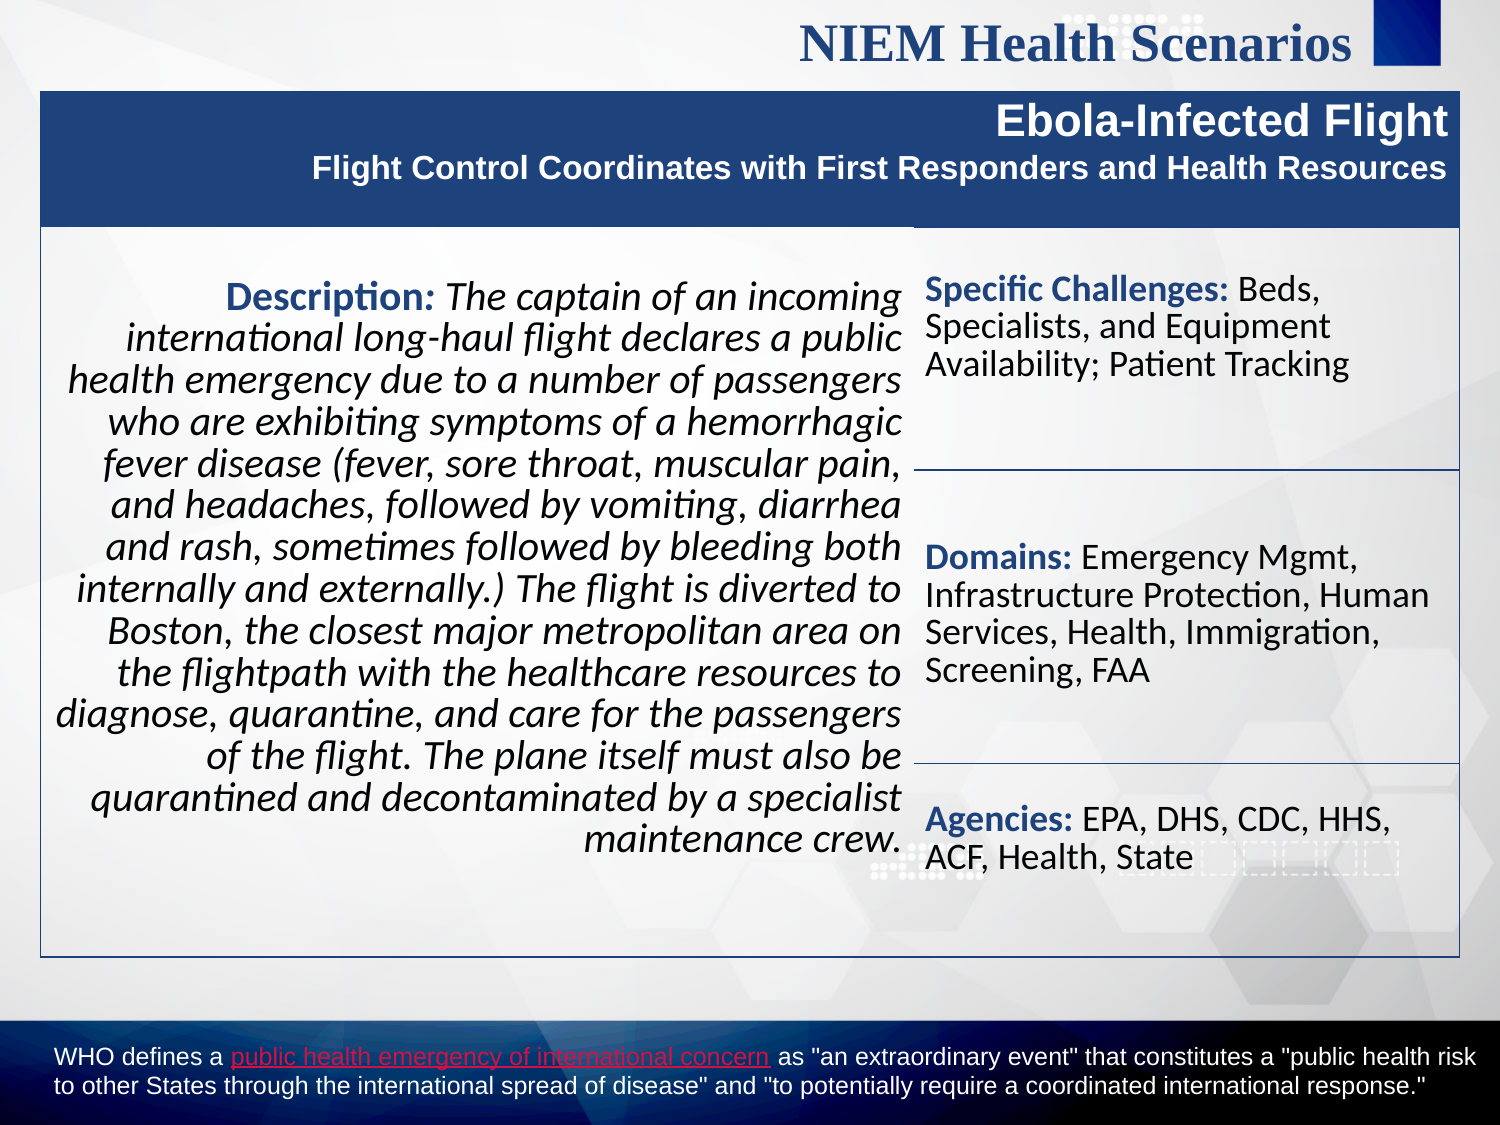

NIEM Health Scenarios
| Ebola-Infected Flight Flight Control Coordinates with First Responders and Health Resources |  |
| --- | --- |
| Description: The captain of an incoming international long-haul flight declares a public health emergency due to a number of passengers who are exhibiting symptoms of a hemorrhagic fever disease (fever, sore throat, muscular pain, and headaches, followed by vomiting, diarrhea and rash, sometimes followed by bleeding both internally and externally.) The flight is diverted to Boston, the closest major metropolitan area on the flightpath with the healthcare resources to diagnose, quarantine, and care for the passengers of the flight. The plane itself must also be quarantined and decontaminated by a specialist maintenance crew. | Specific Challenges: Beds, Specialists, and Equipment Availability; Patient Tracking |
|  | Domains: Emergency Mgmt, Infrastructure Protection, Human Services, Health, Immigration, Screening, FAA |
|  | Agencies: EPA, DHS, CDC, HHS, ACF, Health, State |
WHO defines a public health emergency of international concern as "an extraordinary event" that constitutes a "public health risk to other States through the international spread of disease" and "to potentially require a coordinated international response."